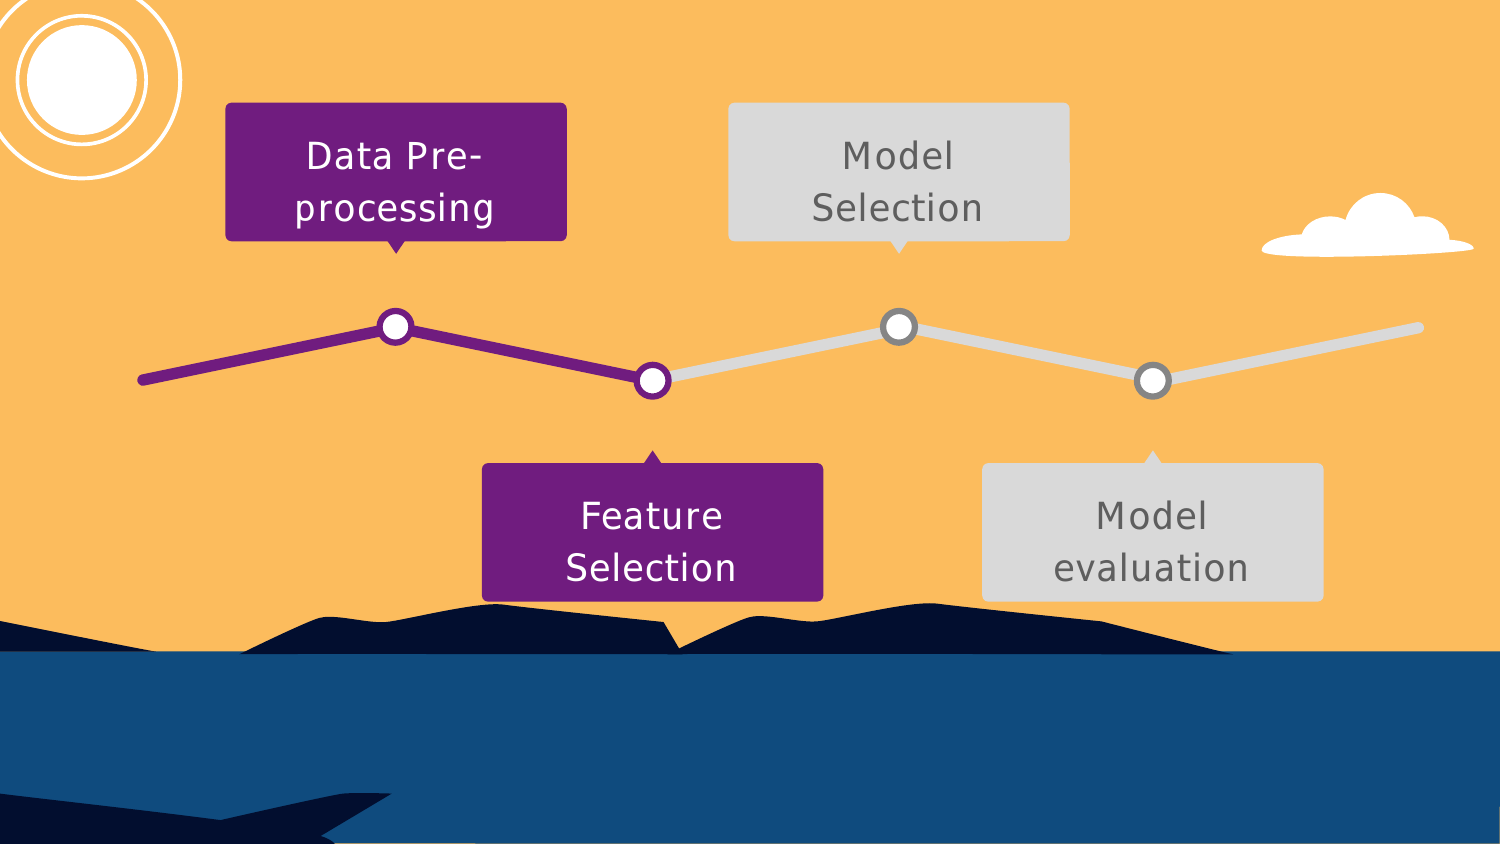

Data Pre-processing

Model Selection

Feature Selection

Model evaluation
15